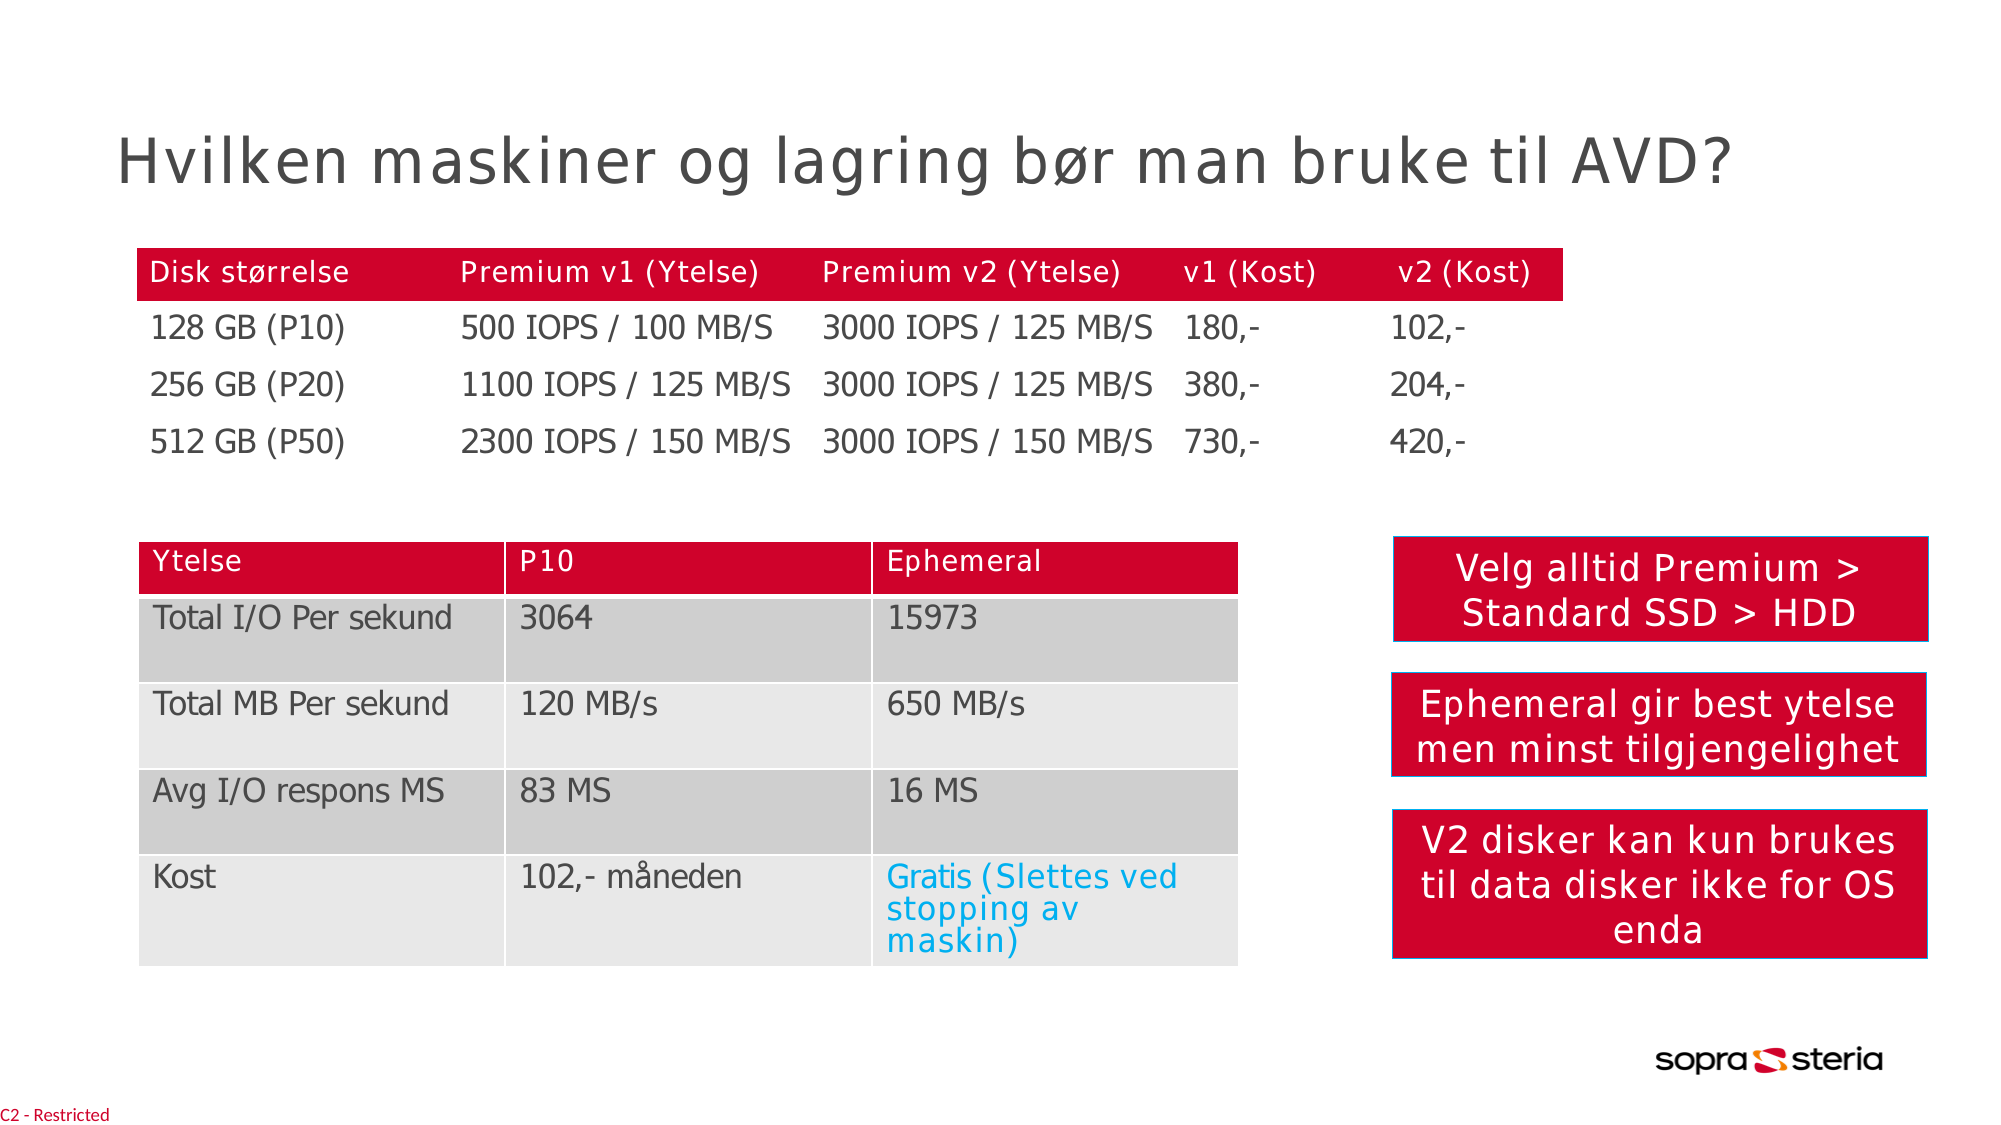

# Hvilken maskiner og lagring bør man bruke til AVD?
| Disk størrelse | Premium v1 (Ytelse) | Premium v2 (Ytelse) | v1 (Kost) | v2 (Kost) |
| --- | --- | --- | --- | --- |
| 128 GB (P10) | 500 IOPS / 100 MB/S | 3000 IOPS / 125 MB/S | 180,- | 102,- |
| 256 GB (P20) | 1100 IOPS / 125 MB/S | 3000 IOPS / 125 MB/S | 380,- | 204,- |
| 512 GB (P50) | 2300 IOPS / 150 MB/S | 3000 IOPS / 150 MB/S | 730,- | 420,- |
Velg alltid Premium > Standard SSD > HDD
| Ytelse | P10 | Ephemeral |
| --- | --- | --- |
| Total I/O Per sekund | 3064 | 15973 |
| Total MB Per sekund | 120 MB/s | 650 MB/s |
| Avg I/O respons MS | 83 MS | 16 MS |
| Kost | 102,- måneden | Gratis (Slettes ved stopping av maskin) |
Ephemeral gir best ytelse men minst tilgjengelighet
V2 disker kan kun brukes til data disker ikke for OS enda